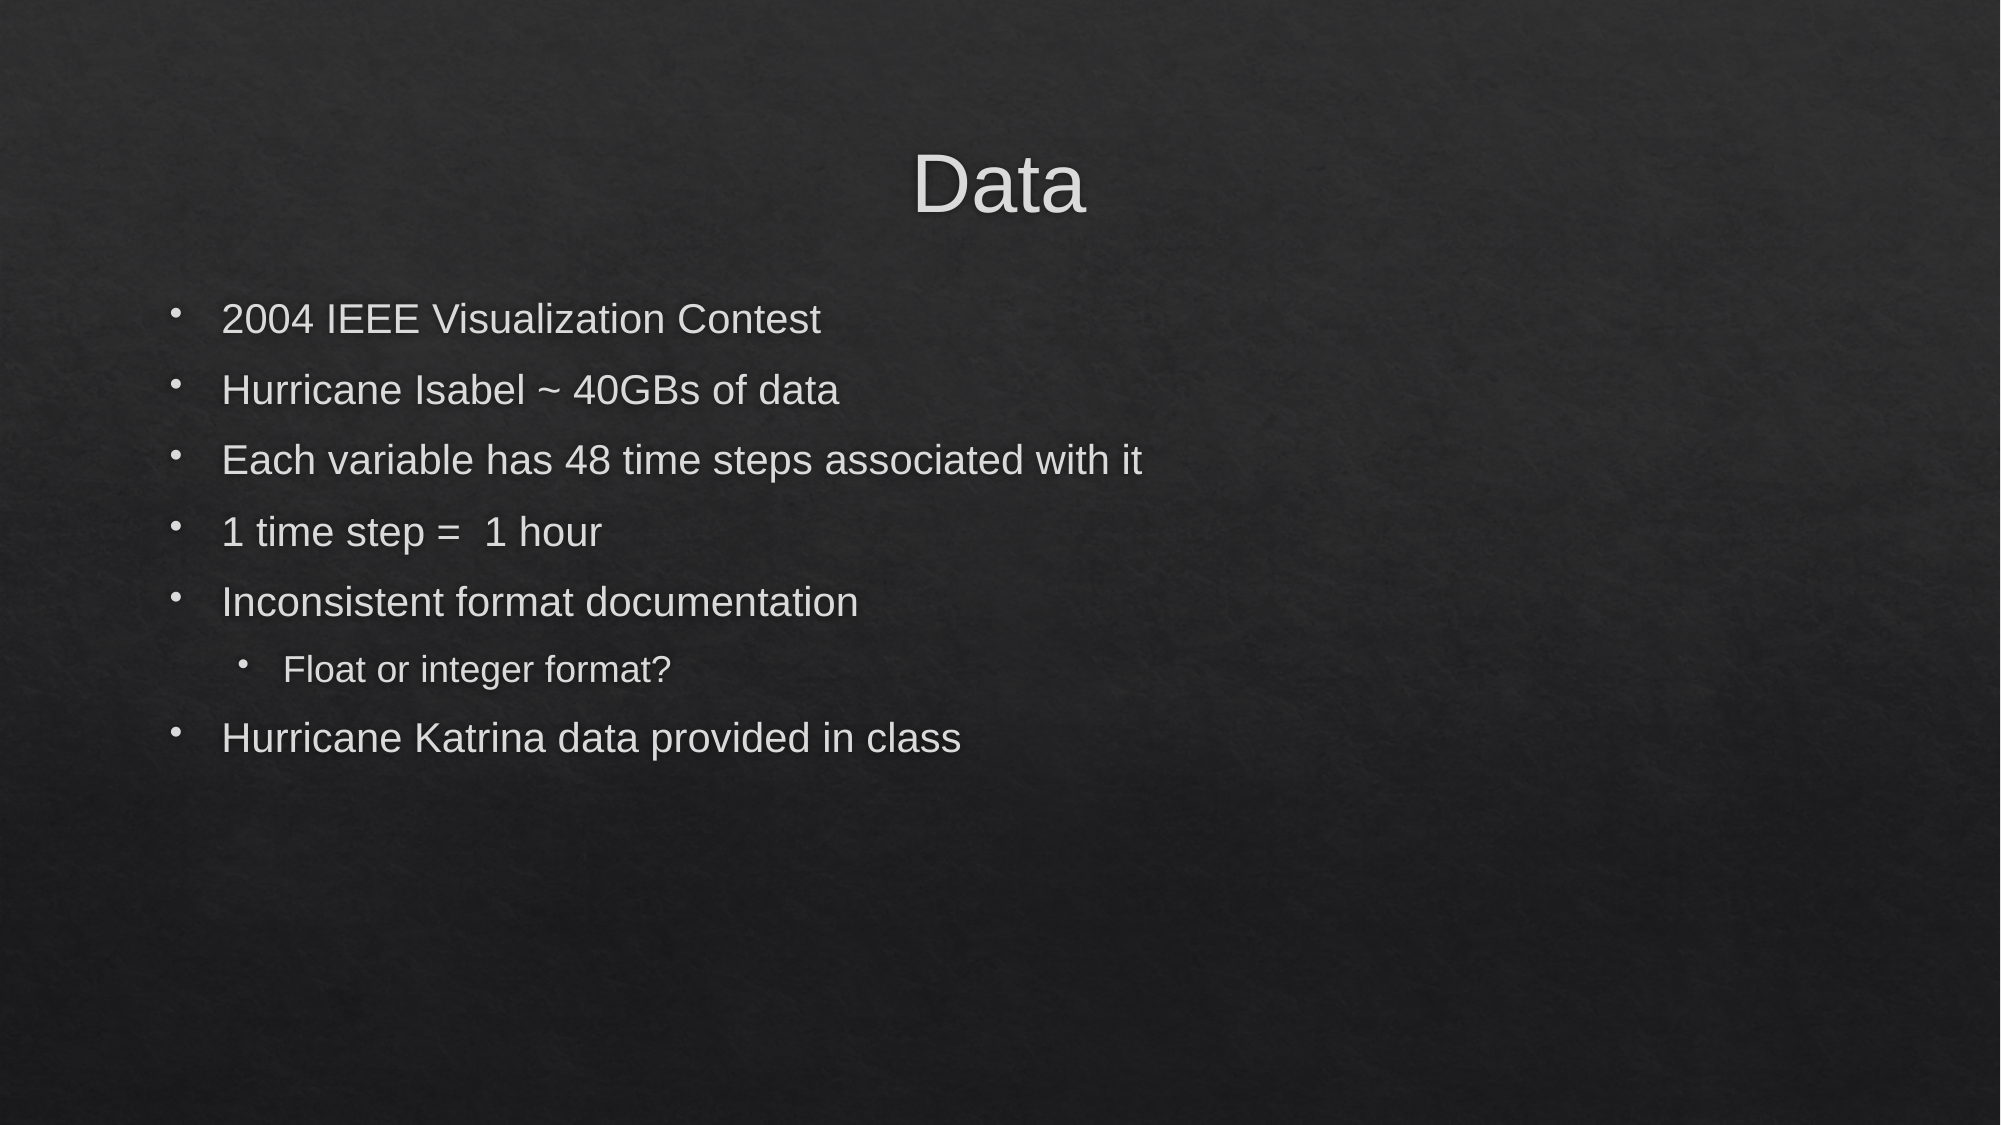

# Data
2004 IEEE Visualization Contest
Hurricane Isabel ~ 40GBs of data
Each variable has 48 time steps associated with it
1 time step =  1 hour
Inconsistent format documentation
Float or integer format?
Hurricane Katrina data provided in class